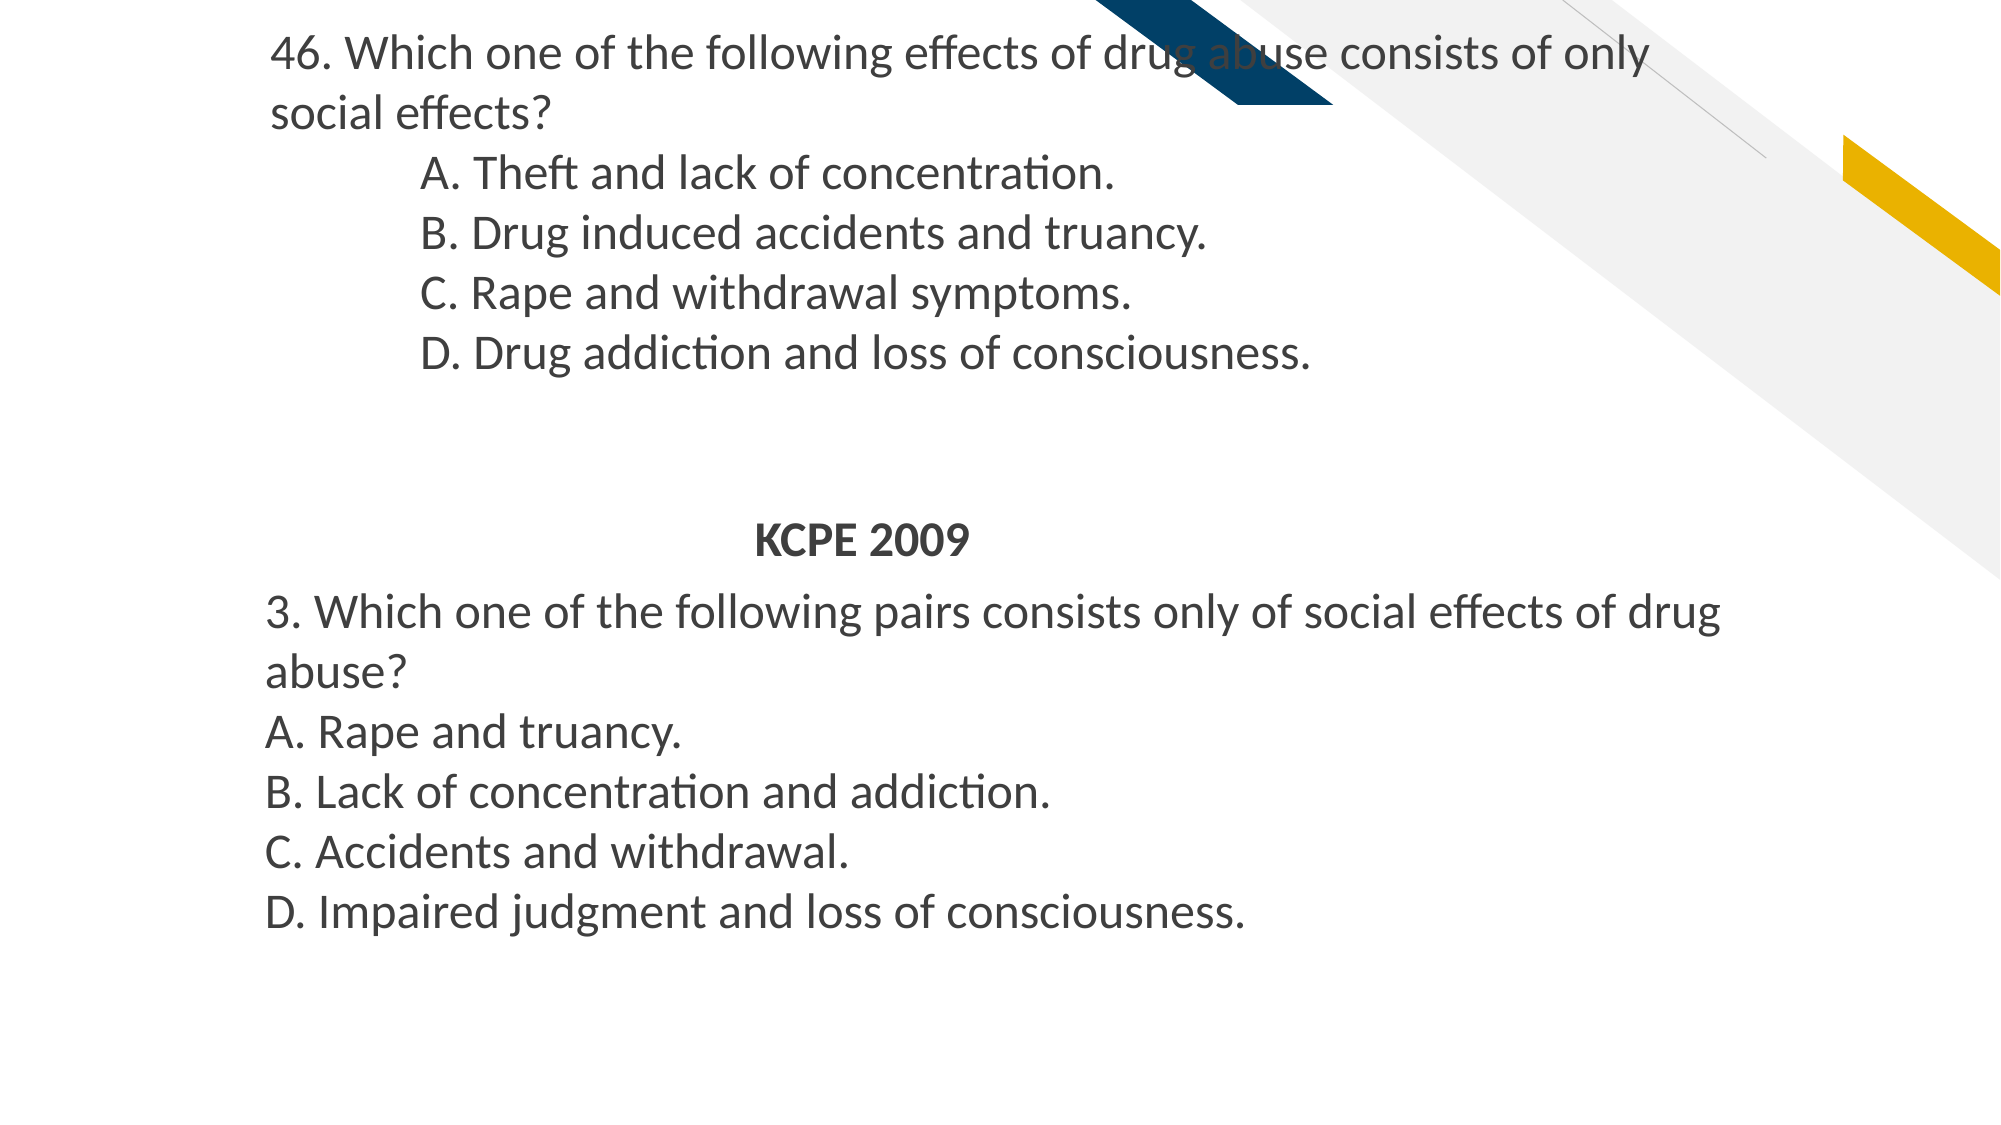

46. Which one of the following effects of drug abuse consists of only social effects?
	A. Theft and lack of concentration.
	B. Drug induced accidents and truancy.
	C. Rape and withdrawal symptoms.
	D. Drug addiction and loss of consciousness.
KCPE 2009
3. Which one of the following pairs consists only of social effects of drug abuse?
A. Rape and truancy.
B. Lack of concentration and addiction.
C. Accidents and withdrawal.
D. Impaired judgment and loss of consciousness.